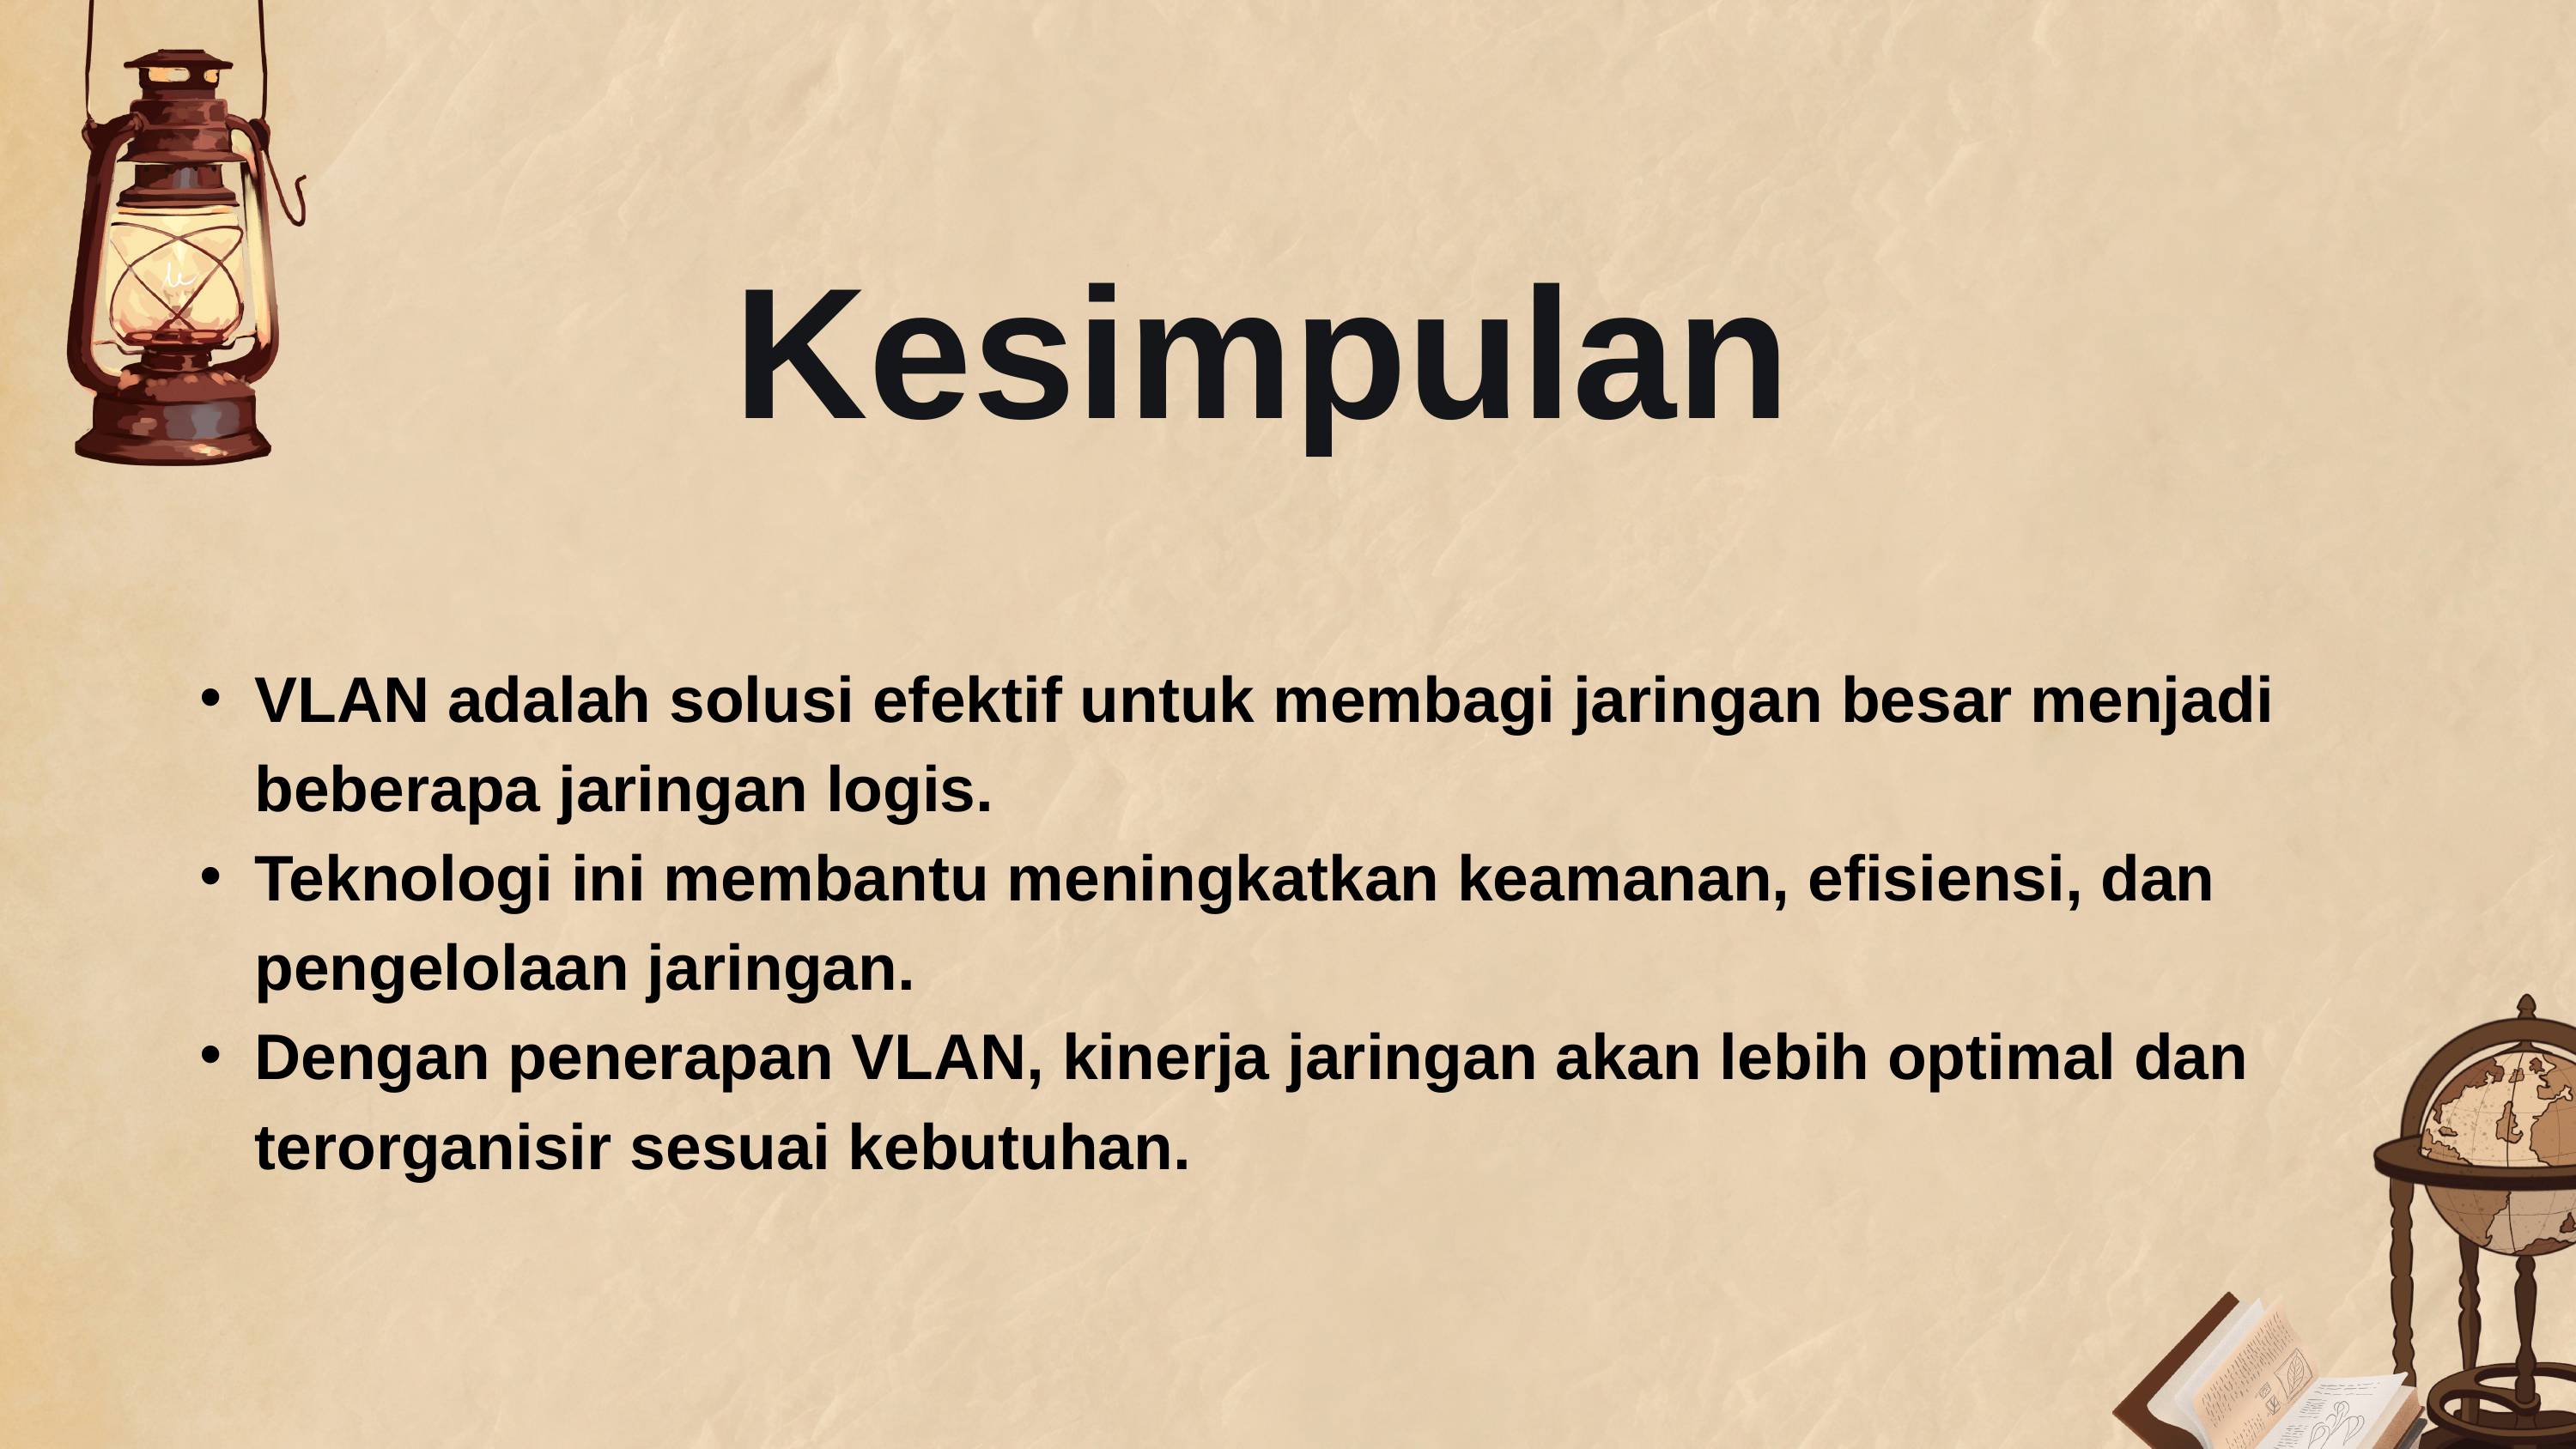

Kesimpulan
VLAN adalah solusi efektif untuk membagi jaringan besar menjadi beberapa jaringan logis.
Teknologi ini membantu meningkatkan keamanan, efisiensi, dan pengelolaan jaringan.
Dengan penerapan VLAN, kinerja jaringan akan lebih optimal dan terorganisir sesuai kebutuhan.